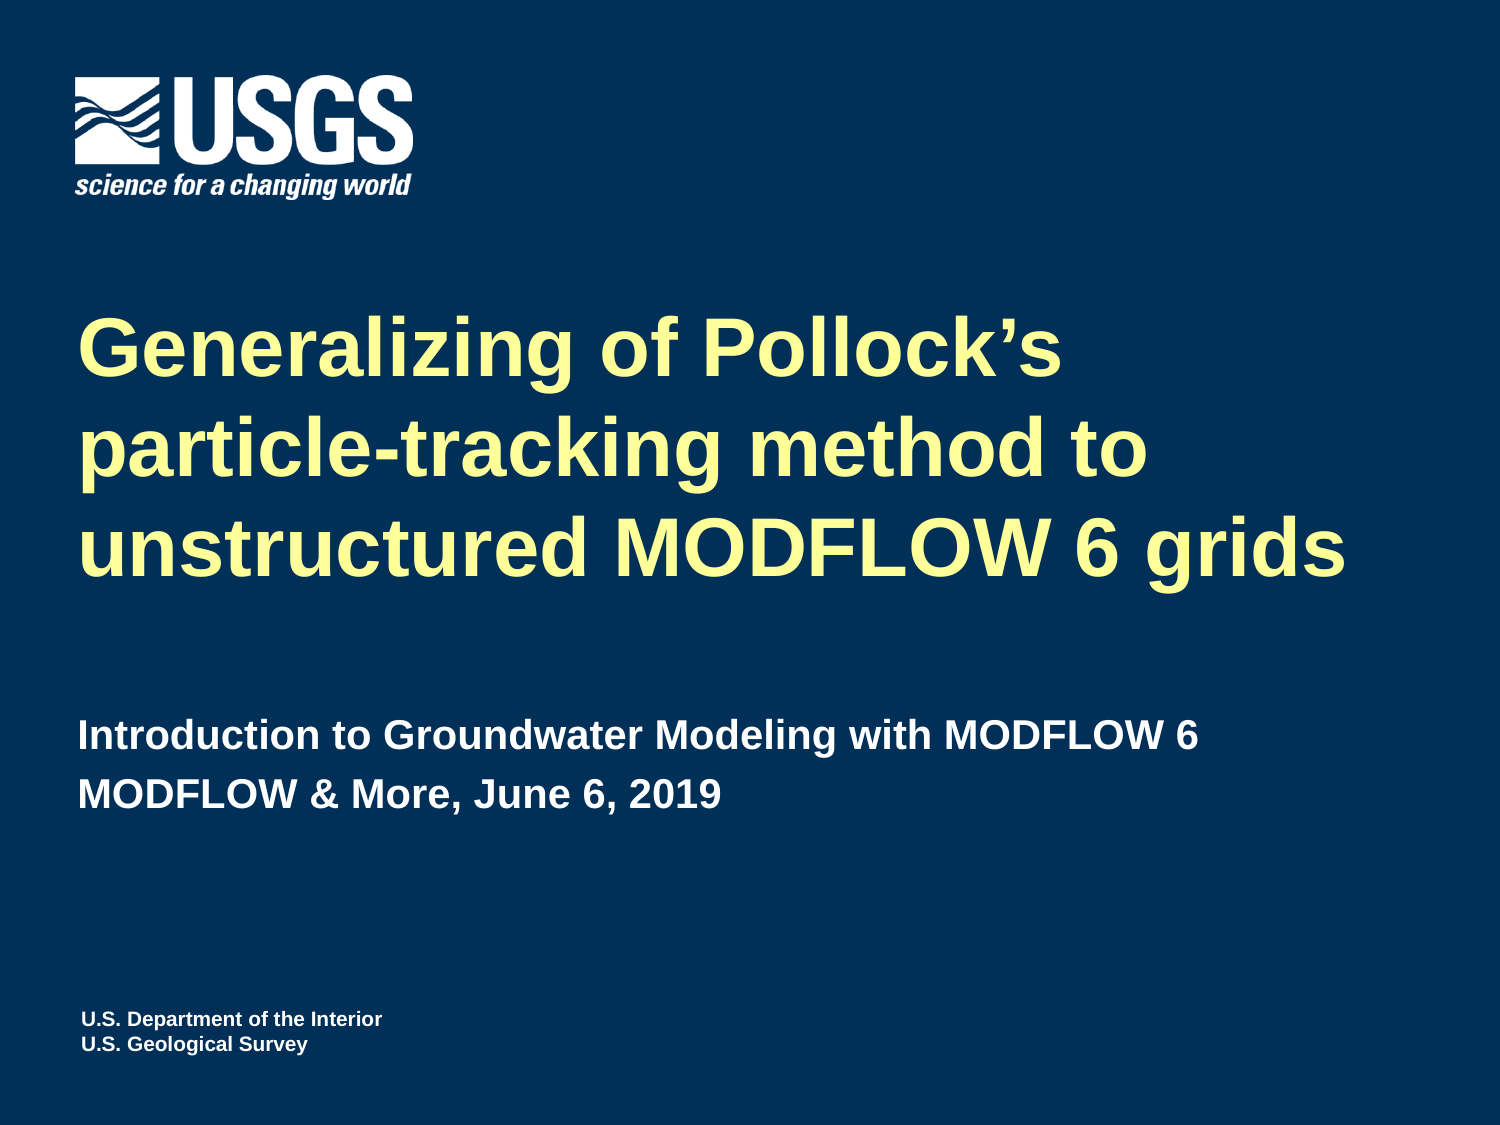

# Generalizing of Pollock’s particle-tracking method to unstructured MODFLOW 6 grids
Introduction to Groundwater Modeling with MODFLOW 6
MODFLOW & More, June 6, 2019